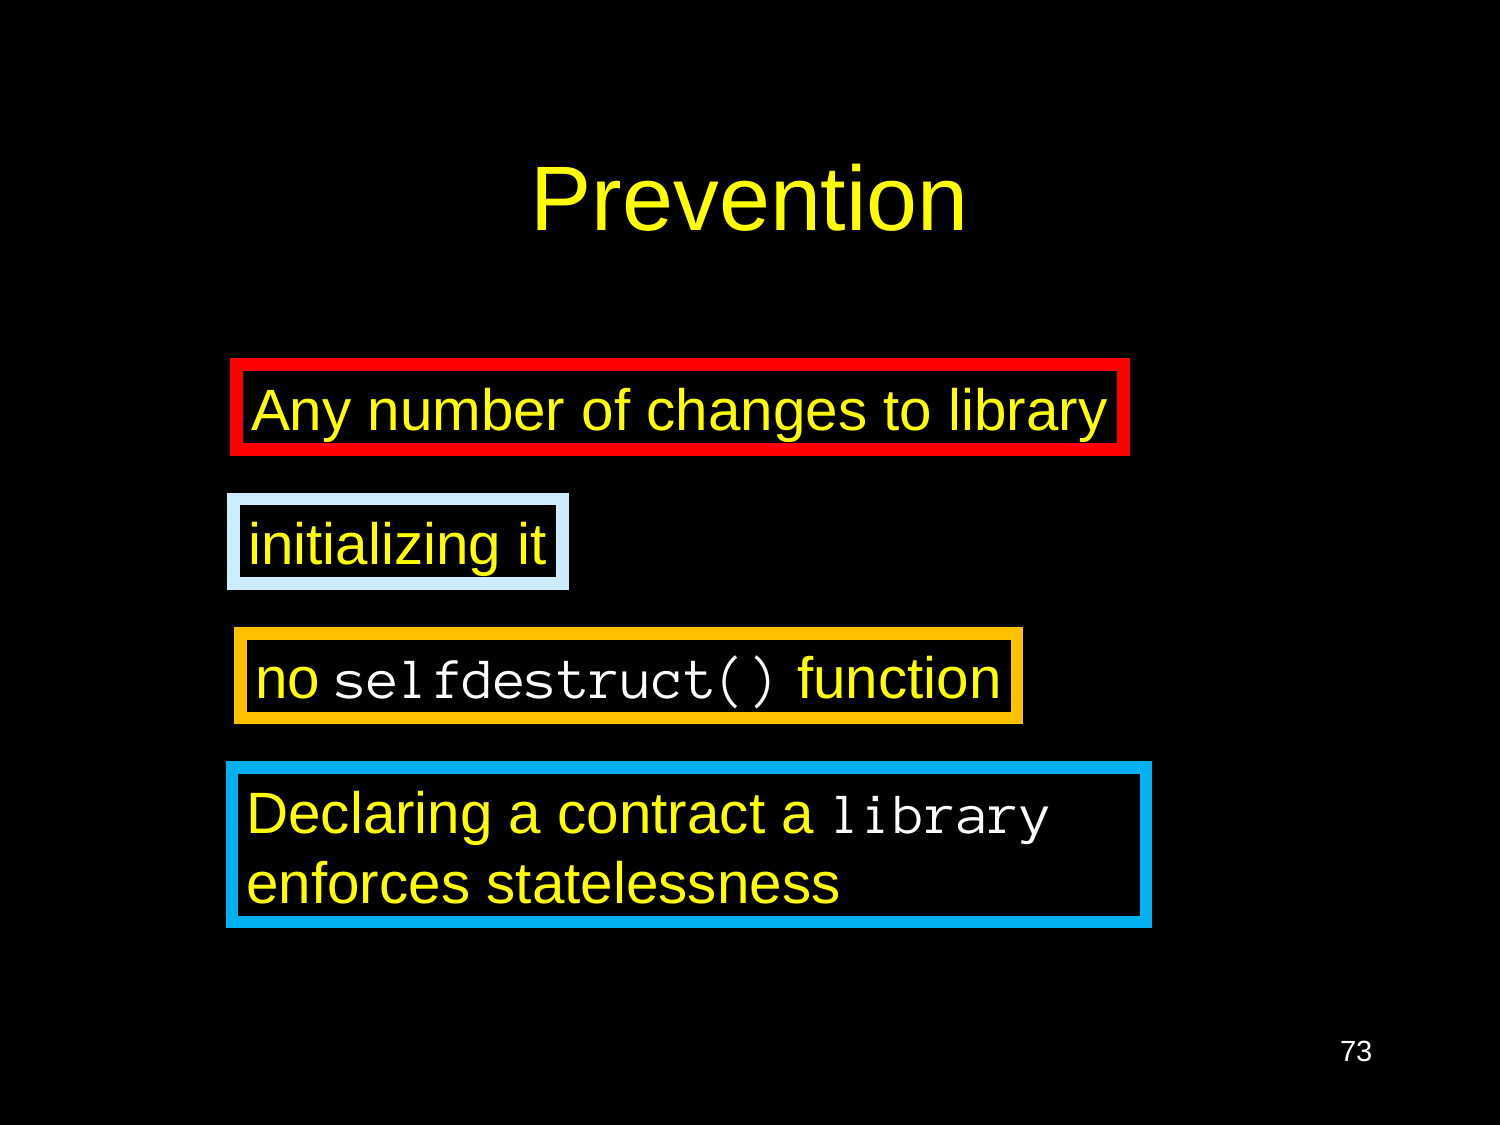

# Prevention
Any number of changes to library
initializing it
no selfdestruct() function
Declaring a contract a library enforces statelessness
73